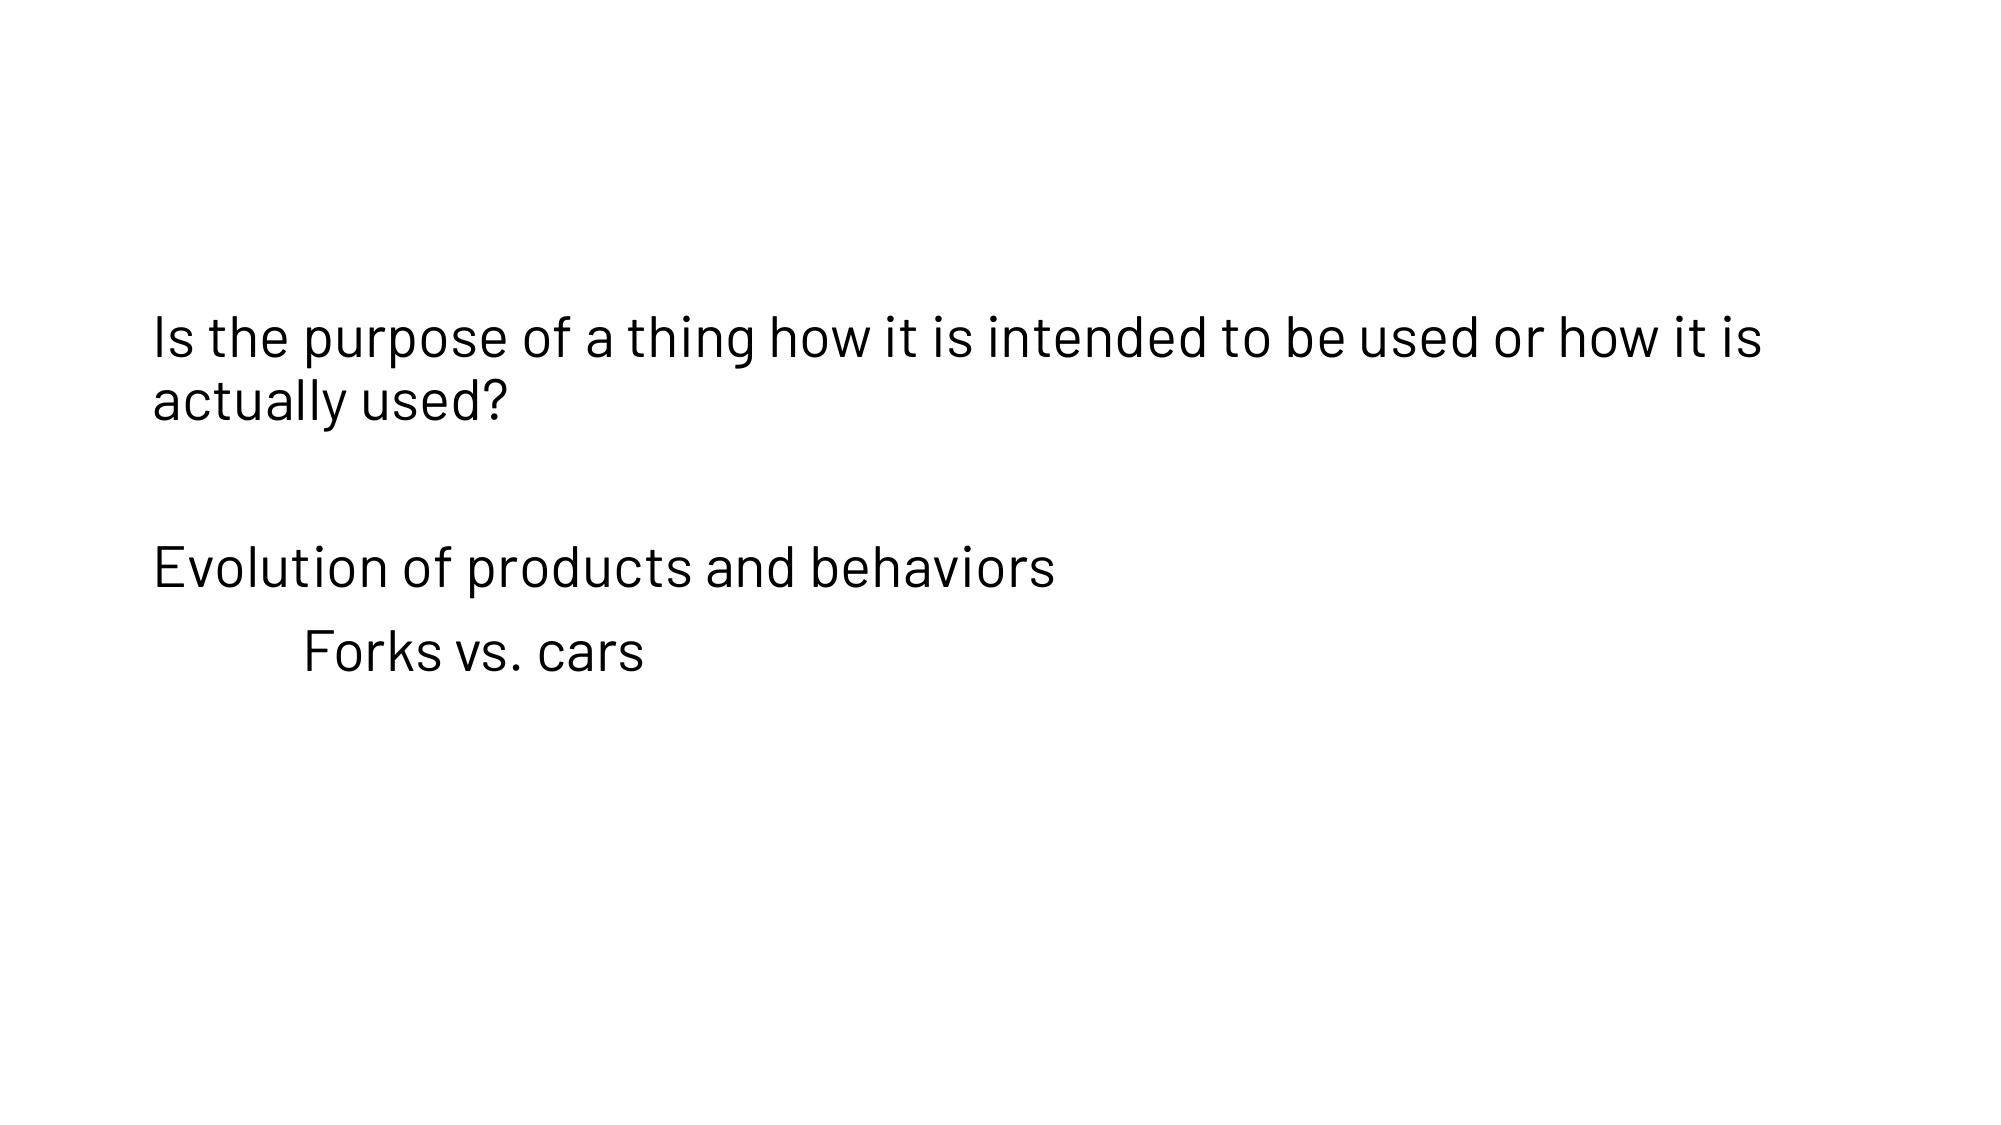

#
Is the purpose of a thing how it is intended to be used or how it is actually used?

Evolution of products and behaviors
	Forks vs. cars